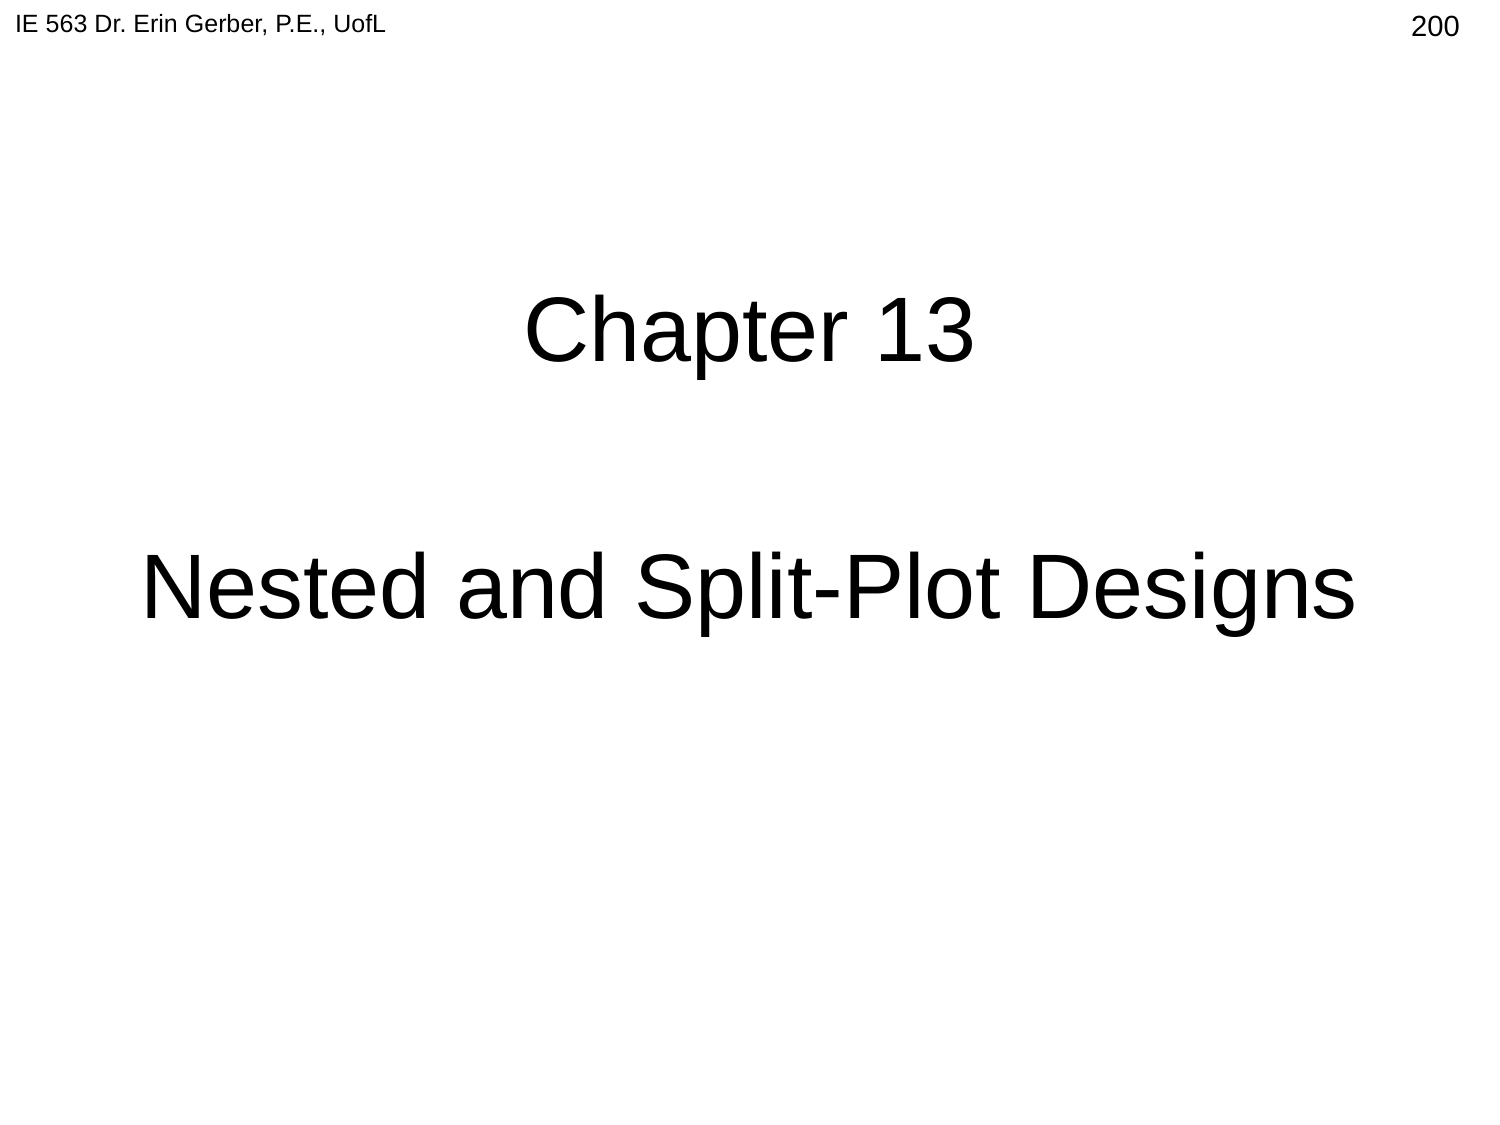

IE 563 Dr. Erin Gerber, P.E., UofL
200
Chapter 13

Nested and Split-Plot Designs